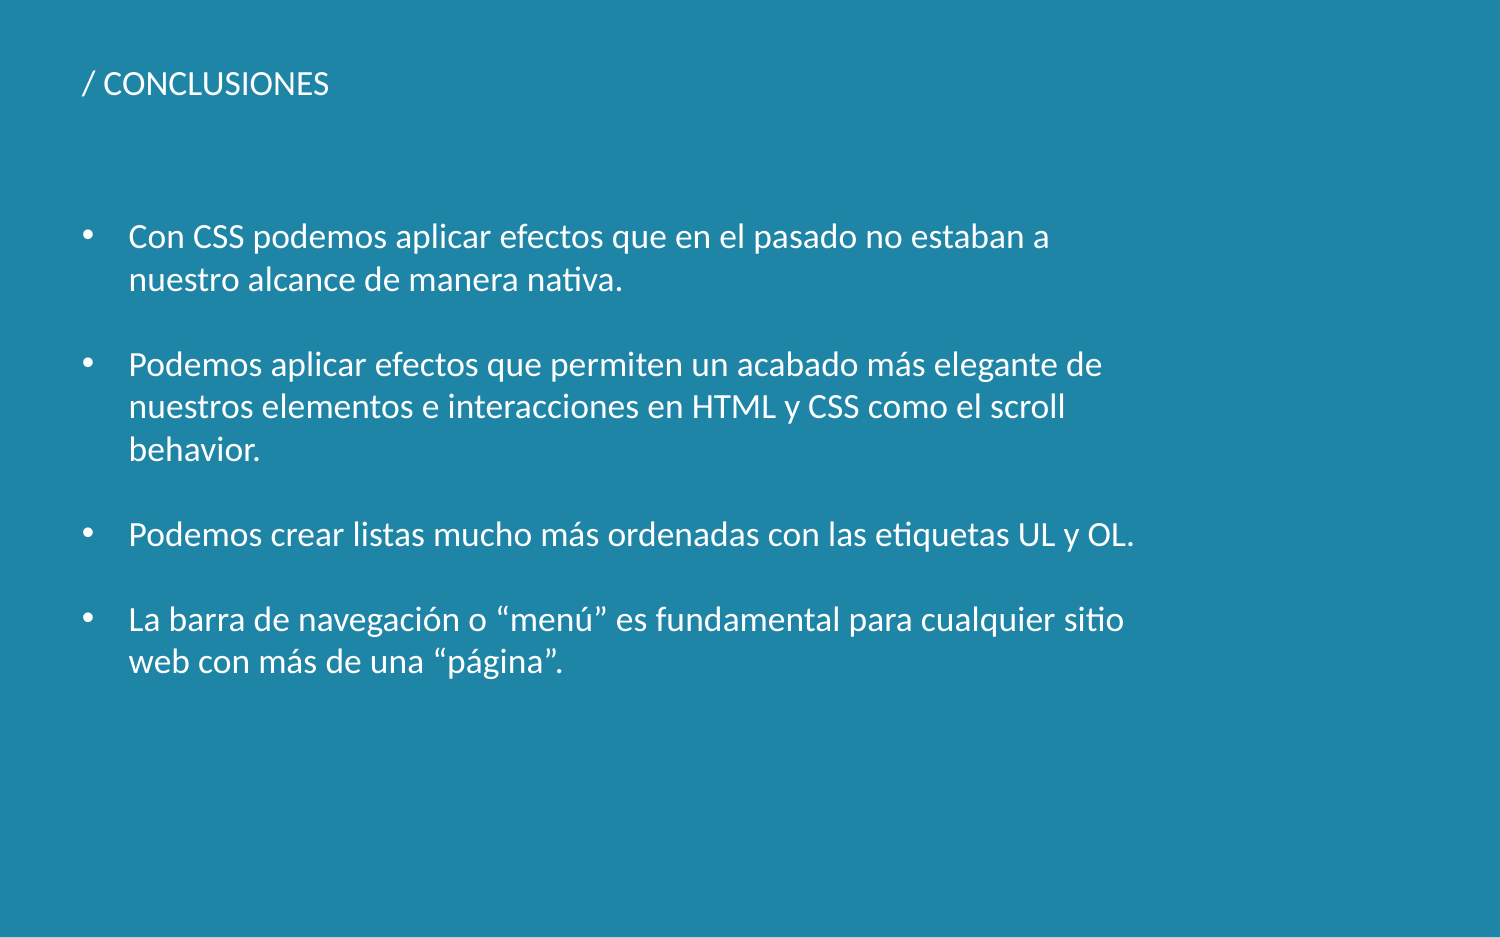

/ CONCLUSIONES

Con CSS podemos aplicar efectos que en el pasado no estaban a nuestro alcance de manera nativa.

Podemos aplicar efectos que permiten un acabado más elegante de nuestros elementos e interacciones en HTML y CSS como el scroll behavior.

Podemos crear listas mucho más ordenadas con las etiquetas UL y OL.

La barra de navegación o “menú” es fundamental para cualquier sitio web con más de una “página”.